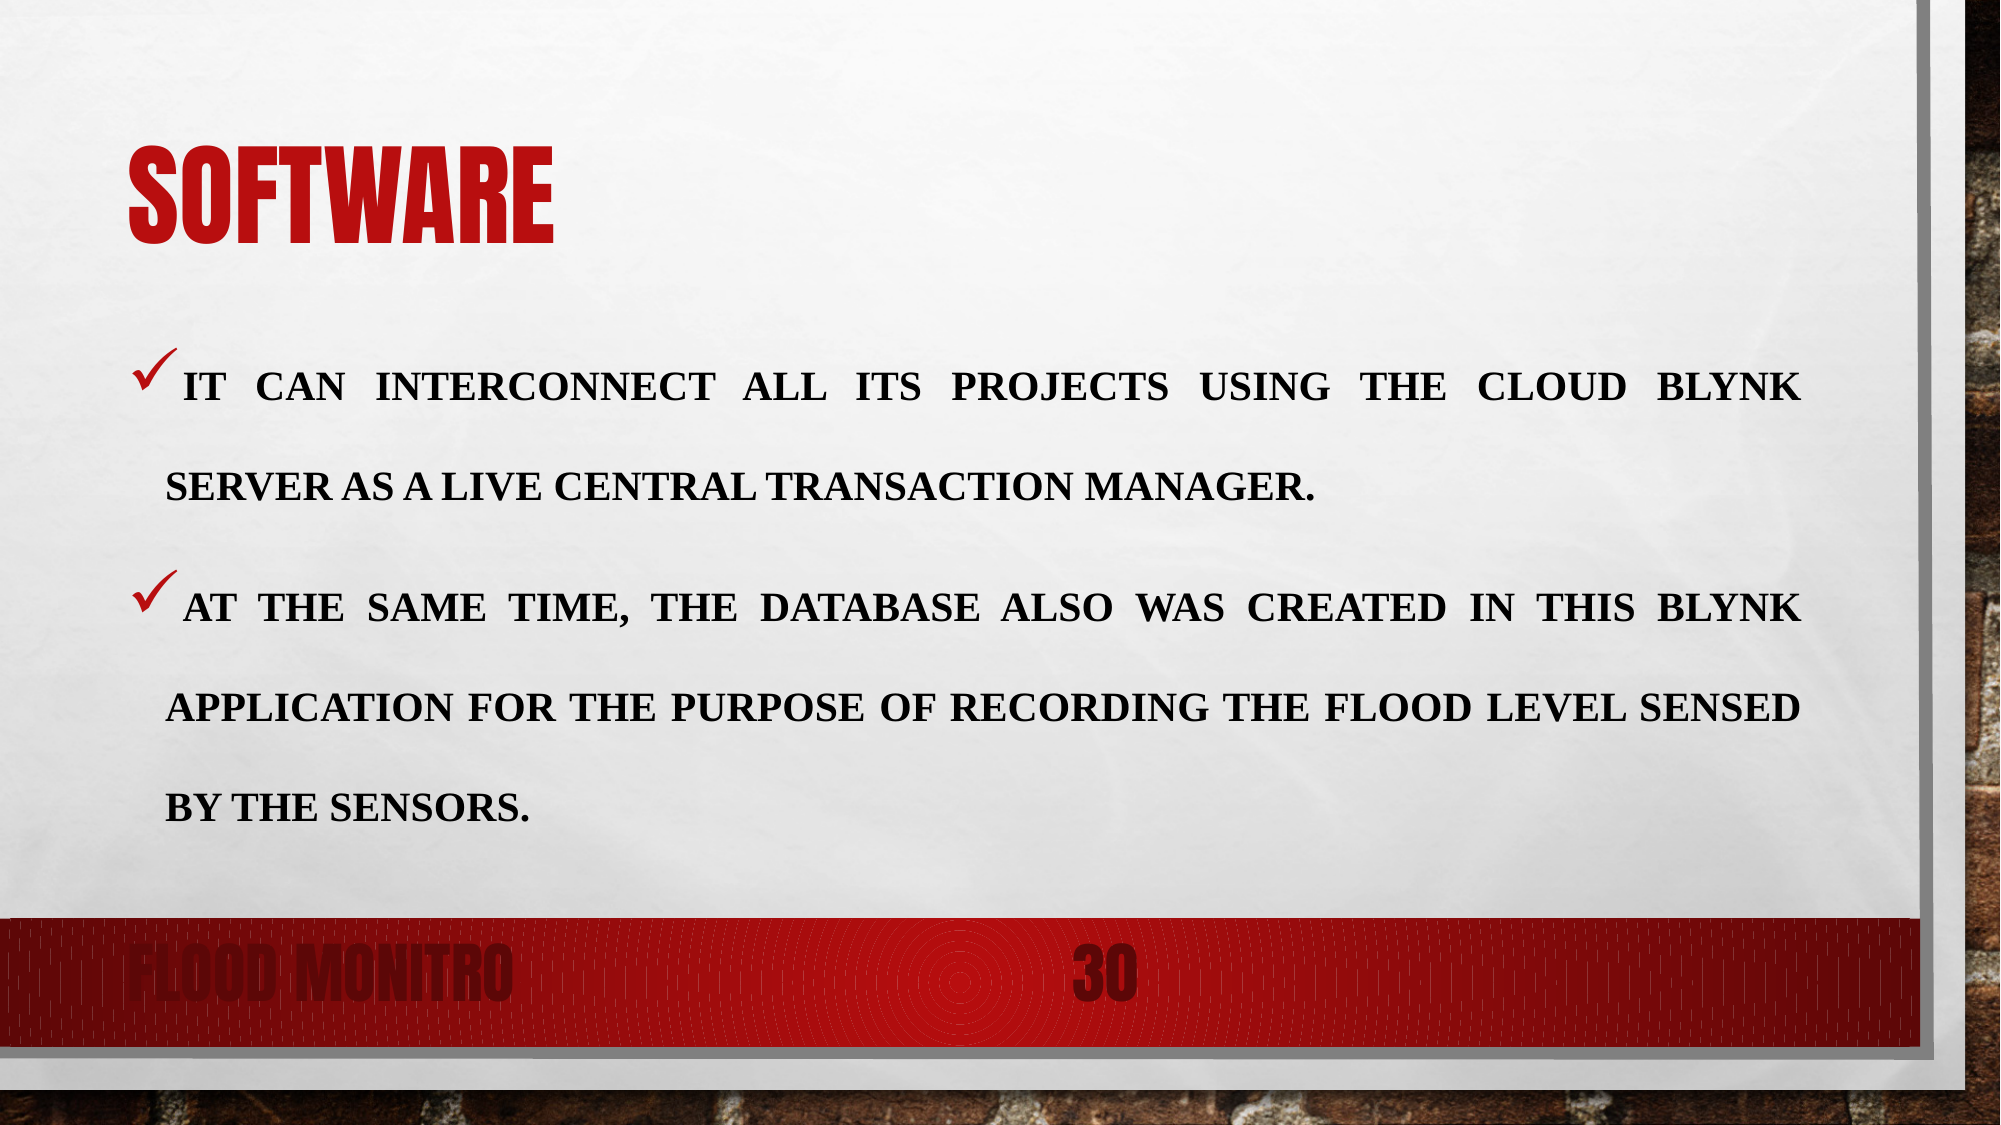

# software
It can interconnect all its projects using the cloud Blynk server as a live central transaction manager.
At the same time, the database also was created in this Blynk application for the purpose of recording the flood level sensed by the sensors.

FLOOD MONITRO
30